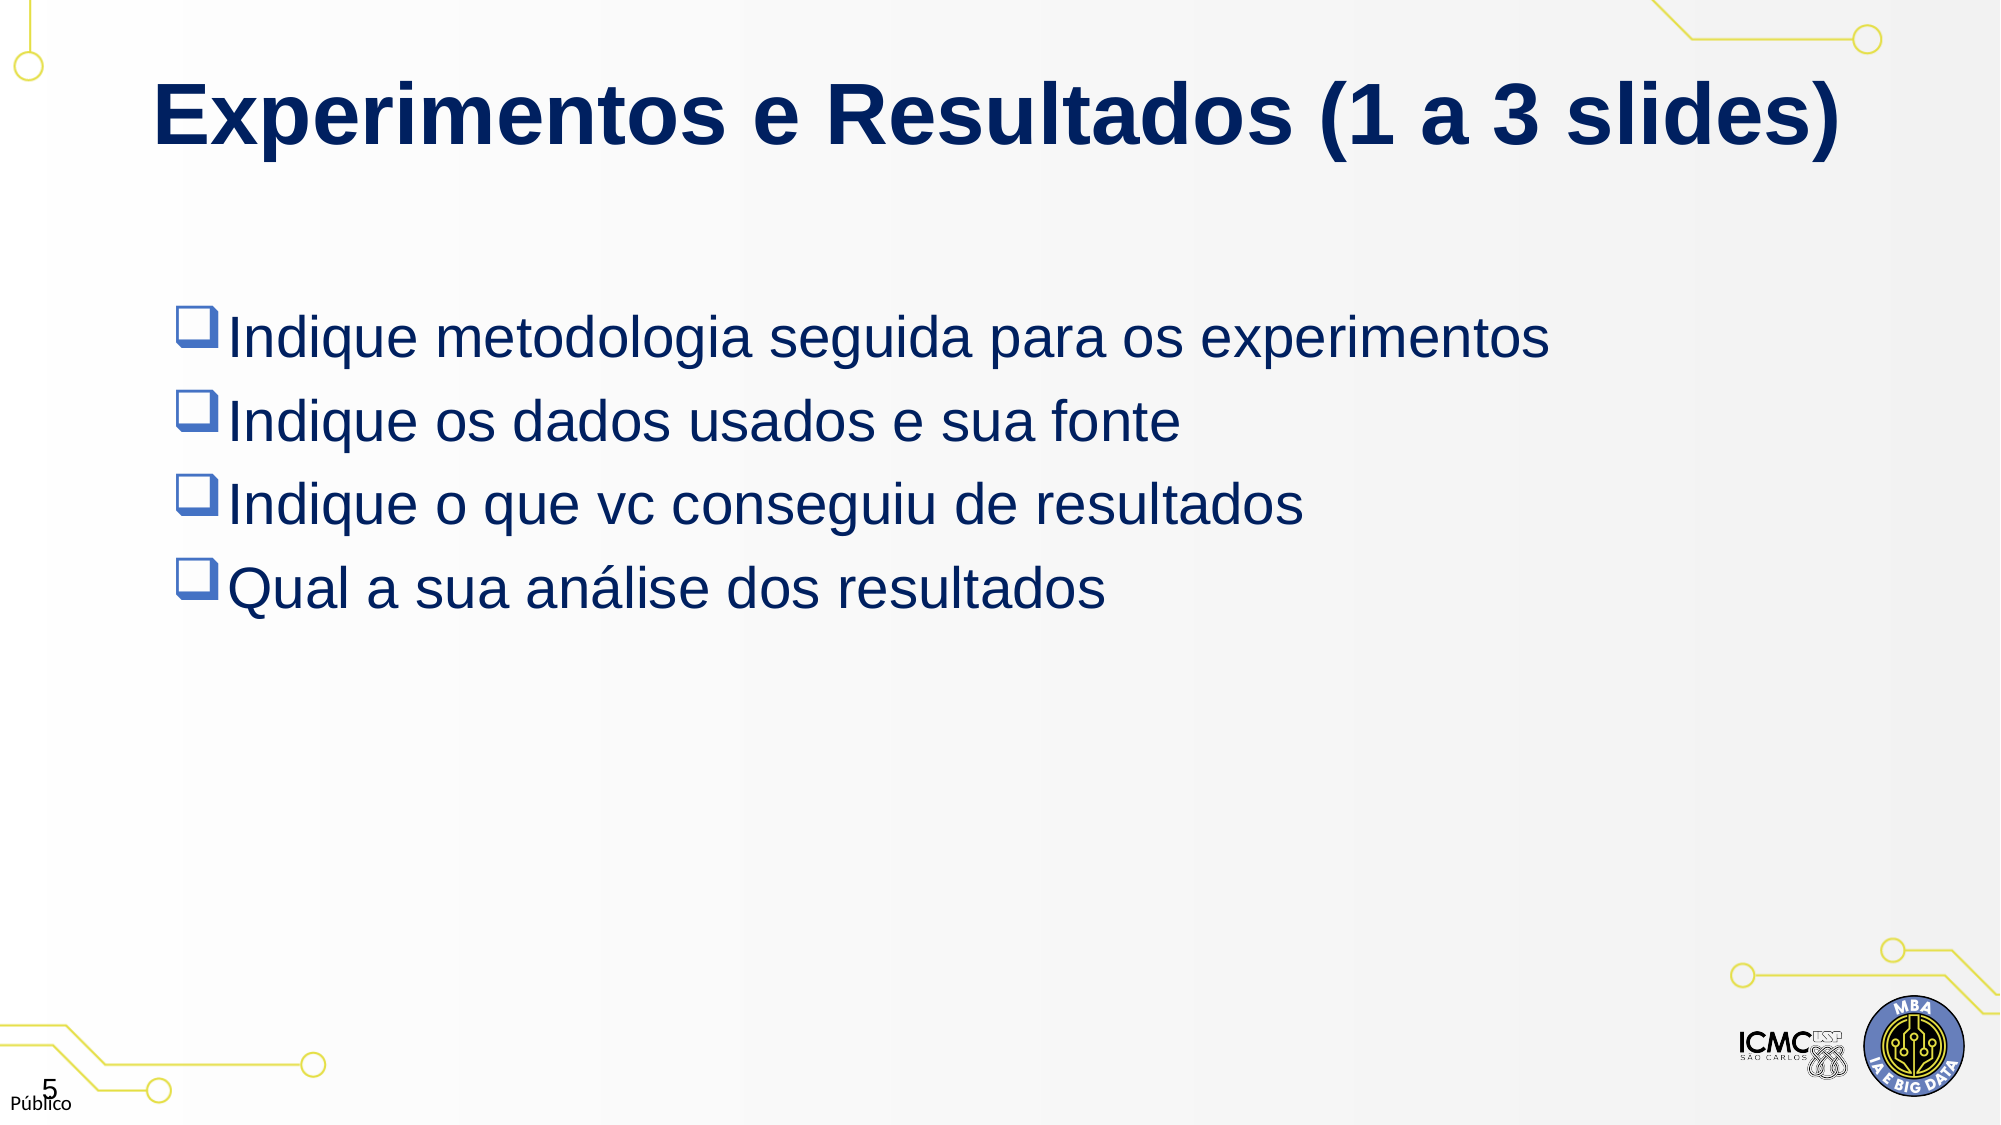

# Experimentos e Resultados (1 a 3 slides)
Indique metodologia seguida para os experimentos
Indique os dados usados e sua fonte
Indique o que vc conseguiu de resultados
Qual a sua análise dos resultados